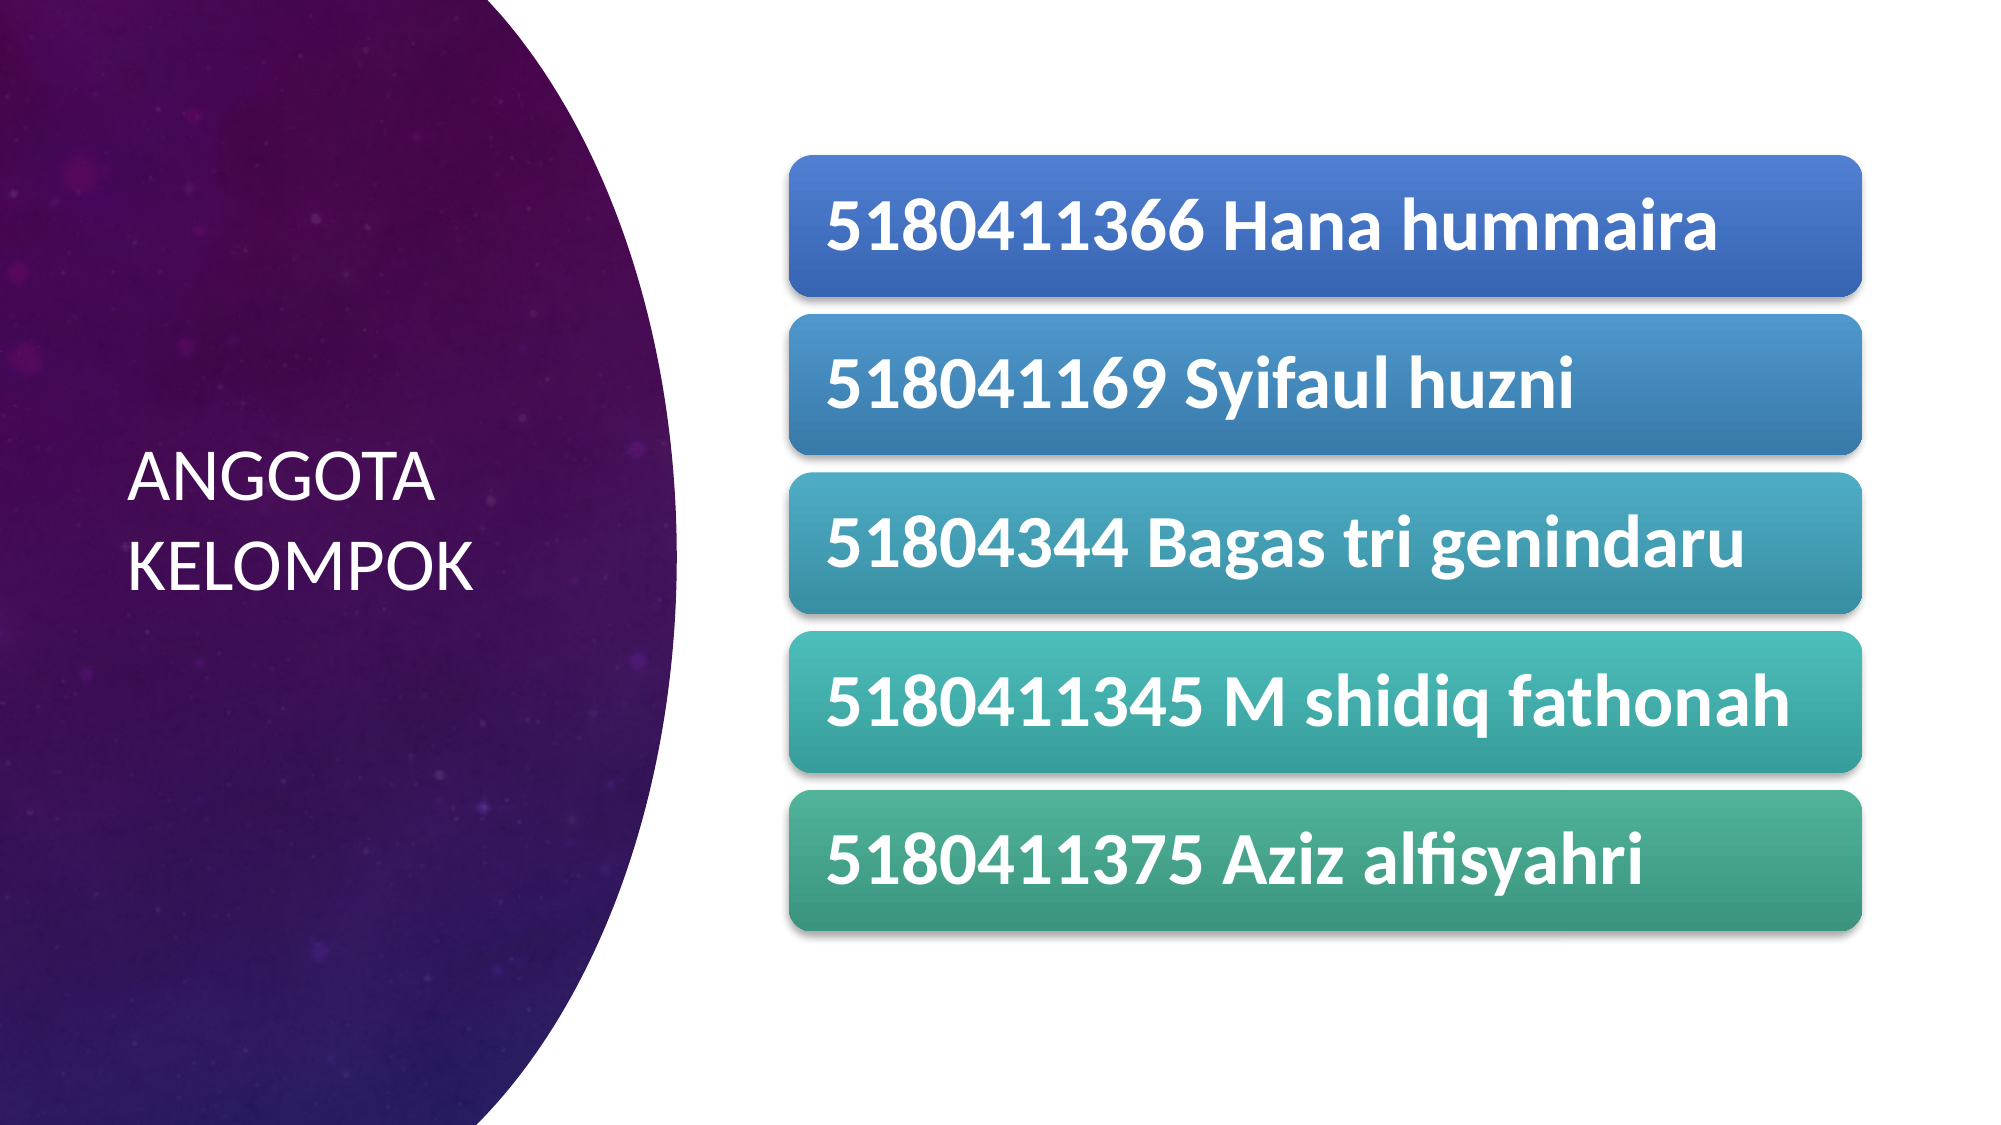

# ANGGOTA KELOMPOK
5180411366 Hana hummaira
518041169 Syifaul huzni
51804344 Bagas tri genindaru
5180411345 M shidiq fathonah
5180411375 Aziz alfisyahri